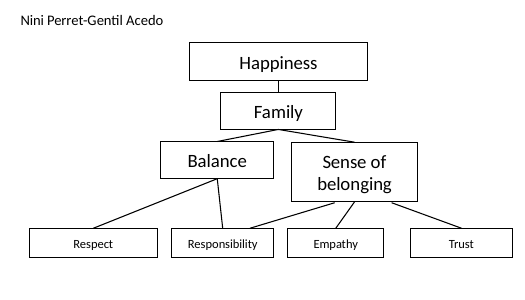

# Nini Perret-Gentil Acedo
Happiness
Family
Balance
Sense of belonging
Respect
Responsibility
Empathy
Trust